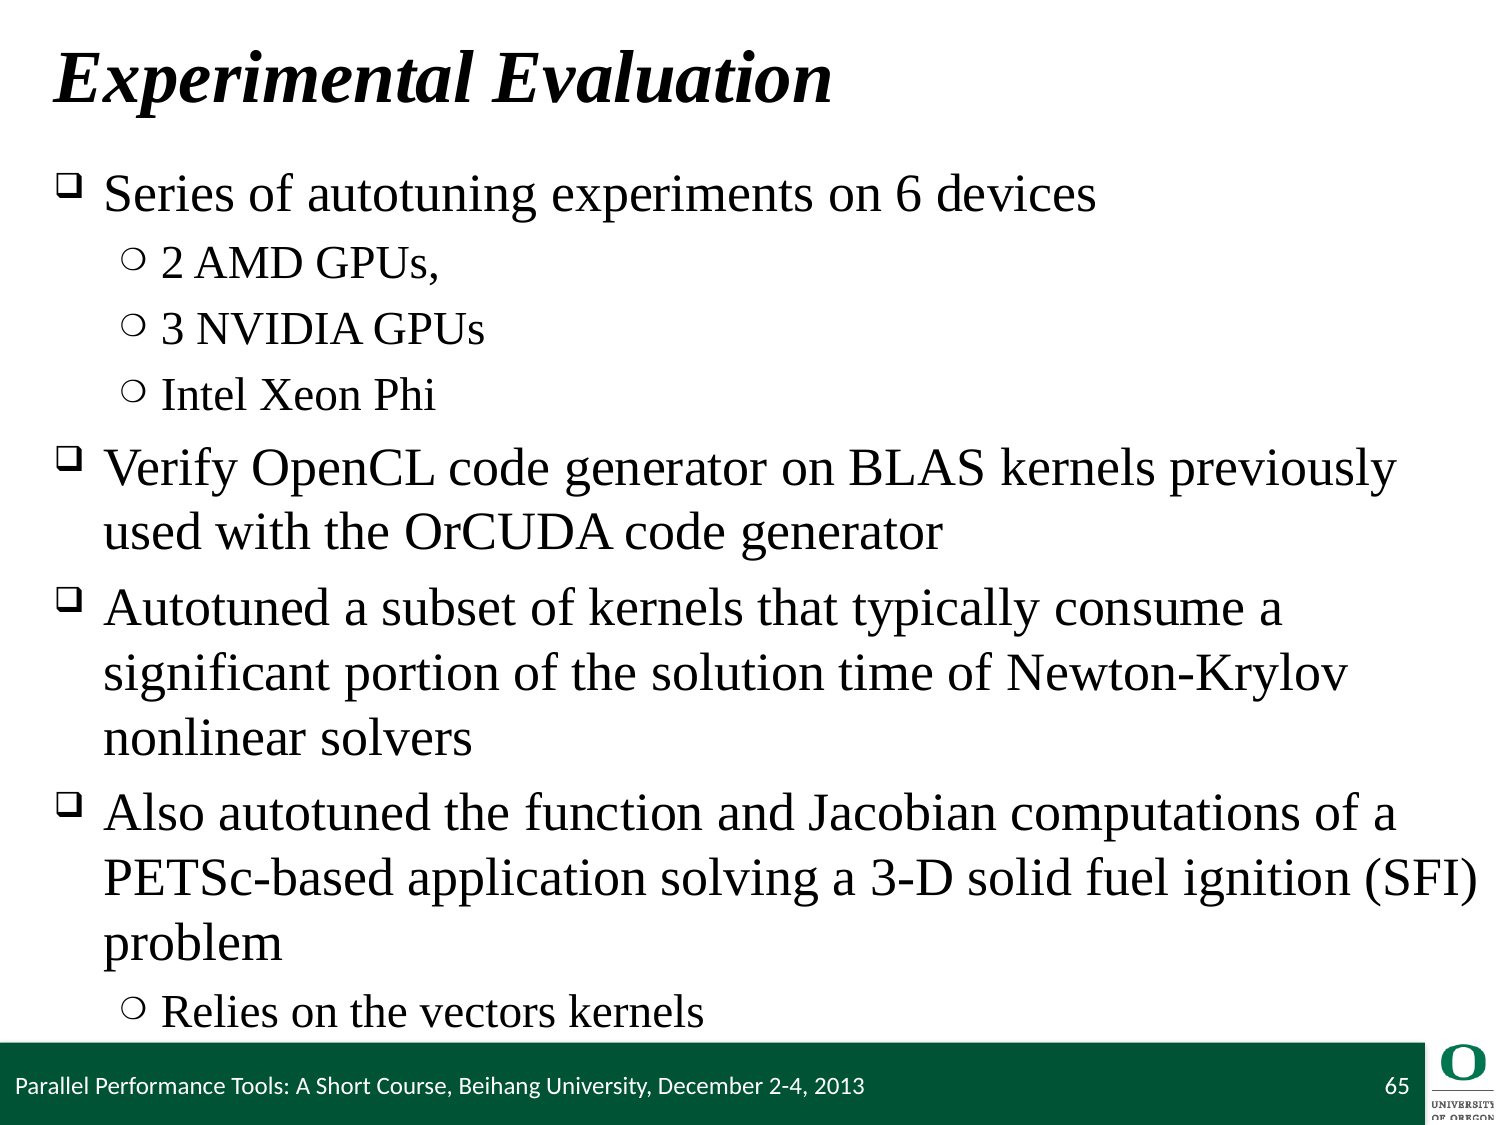

# Experimental Evaluation
Series of autotuning experiments on 6 devices
2 AMD GPUs,
3 NVIDIA GPUs
Intel Xeon Phi
Verify OpenCL code generator on BLAS kernels previously used with the OrCUDA code generator
Autotuned a subset of kernels that typically consume a significant portion of the solution time of Newton-Krylov nonlinear solvers
Also autotuned the function and Jacobian computations of a PETSc-based application solving a 3-D solid fuel ignition (SFI) problem
Relies on the vectors kernels

Parallel Performance Tools: A Short Course, Beihang University, December 2-4, 2013
65